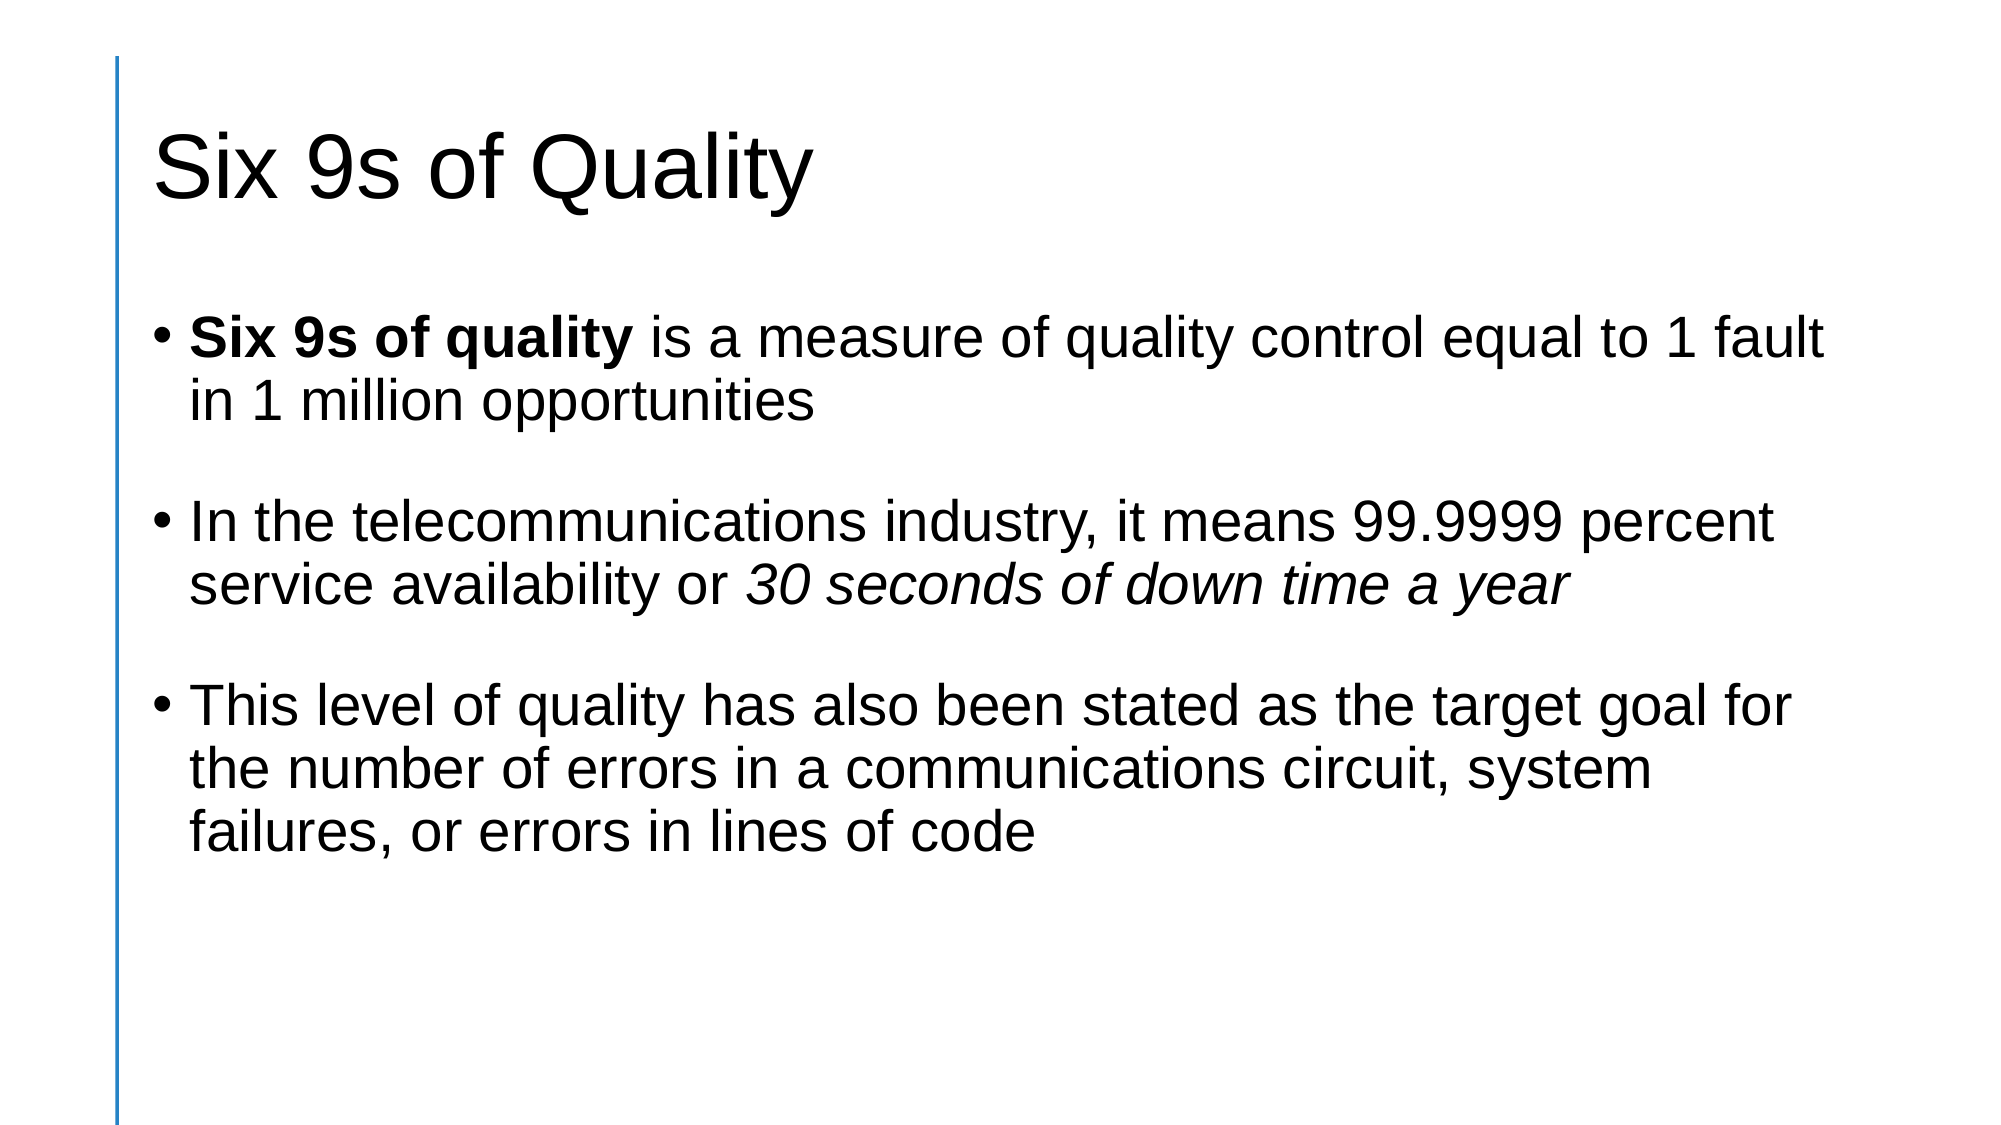

# Six 9s of Quality
Six 9s of quality is a measure of quality control equal to 1 fault in 1 million opportunities
In the telecommunications industry, it means 99.9999 percent service availability or 30 seconds of down time a year
This level of quality has also been stated as the target goal for the number of errors in a communications circuit, system failures, or errors in lines of code